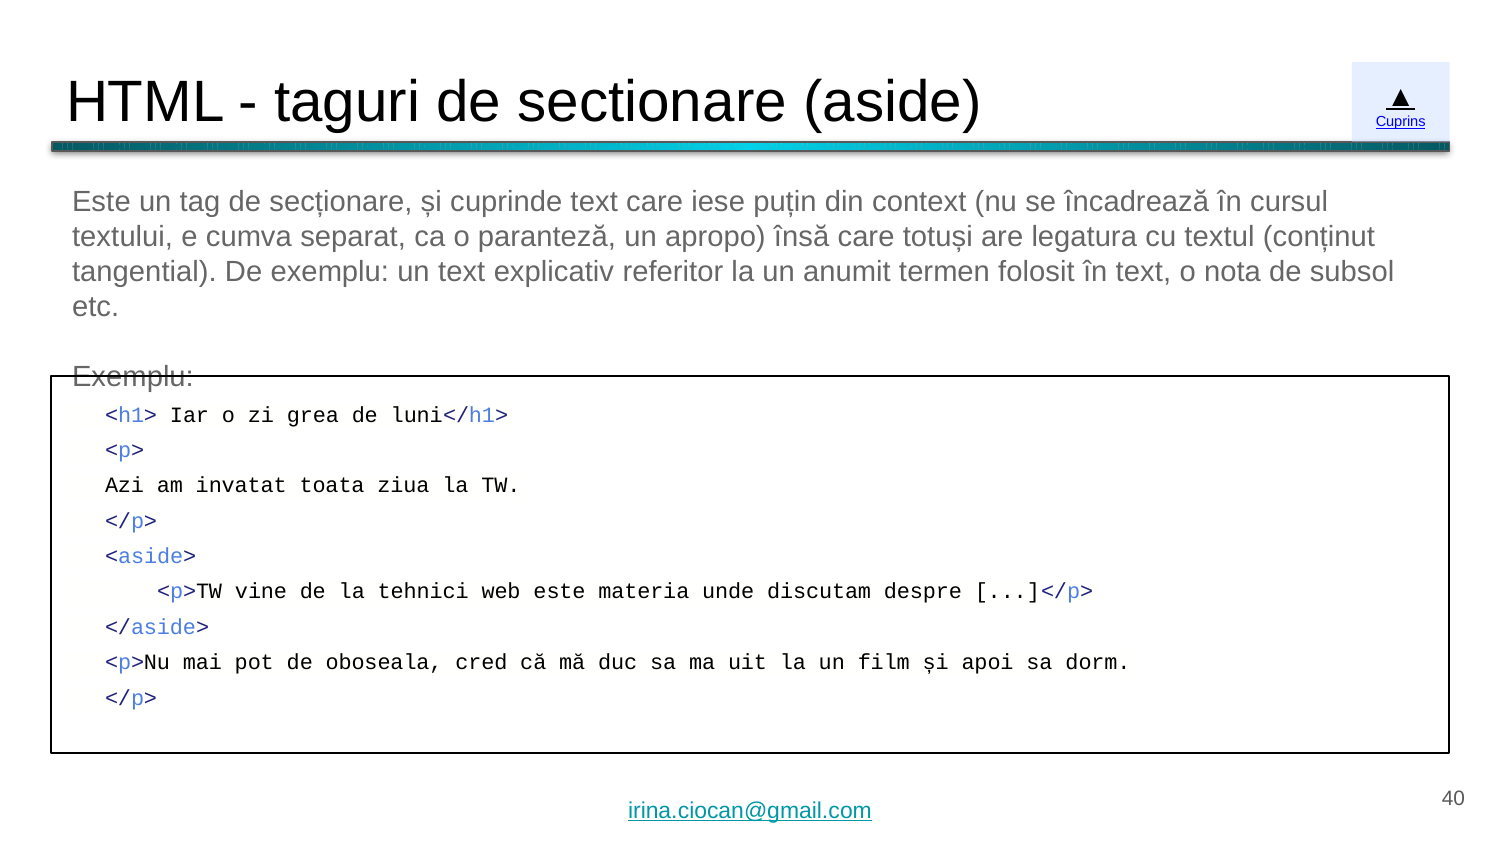

# HTML - taguri de sectionare (aside)
▲
Cuprins

Este un tag de secționare, și cuprinde text care iese puțin din context (nu se încadrează în cursul textului, e cumva separat, ca o paranteză, un apropo) însă care totuși are legatura cu textul (conținut tangential). De exemplu: un text explicativ referitor la un anumit termen folosit în text, o nota de subsol etc.

Exemplu:

   <h1> Iar o zi grea de luni</h1>
   <p>
   Azi am invatat toata ziua la TW.
   </p>
   <aside>
       <p>TW vine de la tehnici web este materia unde discutam despre [...]</p>
   </aside>
   <p>Nu mai pot de oboseala, cred că mă duc sa ma uit la un film și apoi sa dorm.
   </p>

40
irina.ciocan@gmail.com